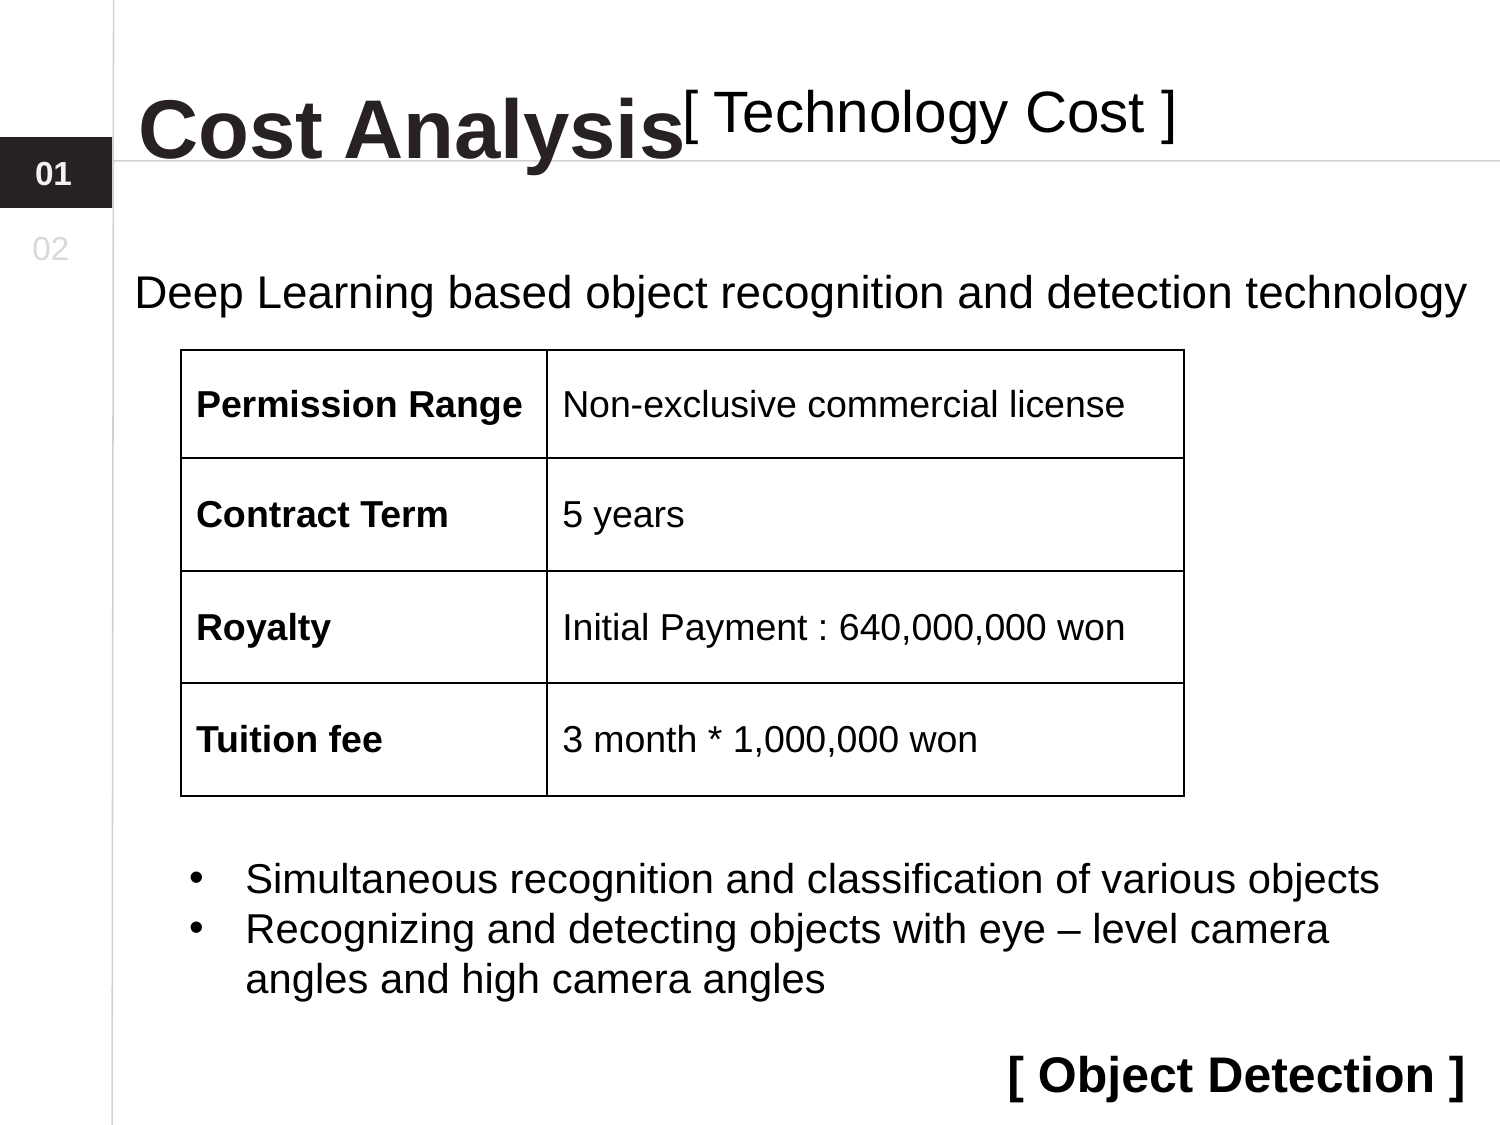

Cost Analysis
[ Technology Cost ]

01
02
Deep Learning based object recognition and detection technology
| Permission Range | Non-exclusive commercial license |
| --- | --- |
| Contract Term | 5 years |
| Royalty | Initial Payment : 640,000,000 won |
| Tuition fee | 3 month \* 1,000,000 won |
Simultaneous recognition and classification of various objects
Recognizing and detecting objects with eye – level camera angles and high camera angles
[ Object Detection ]